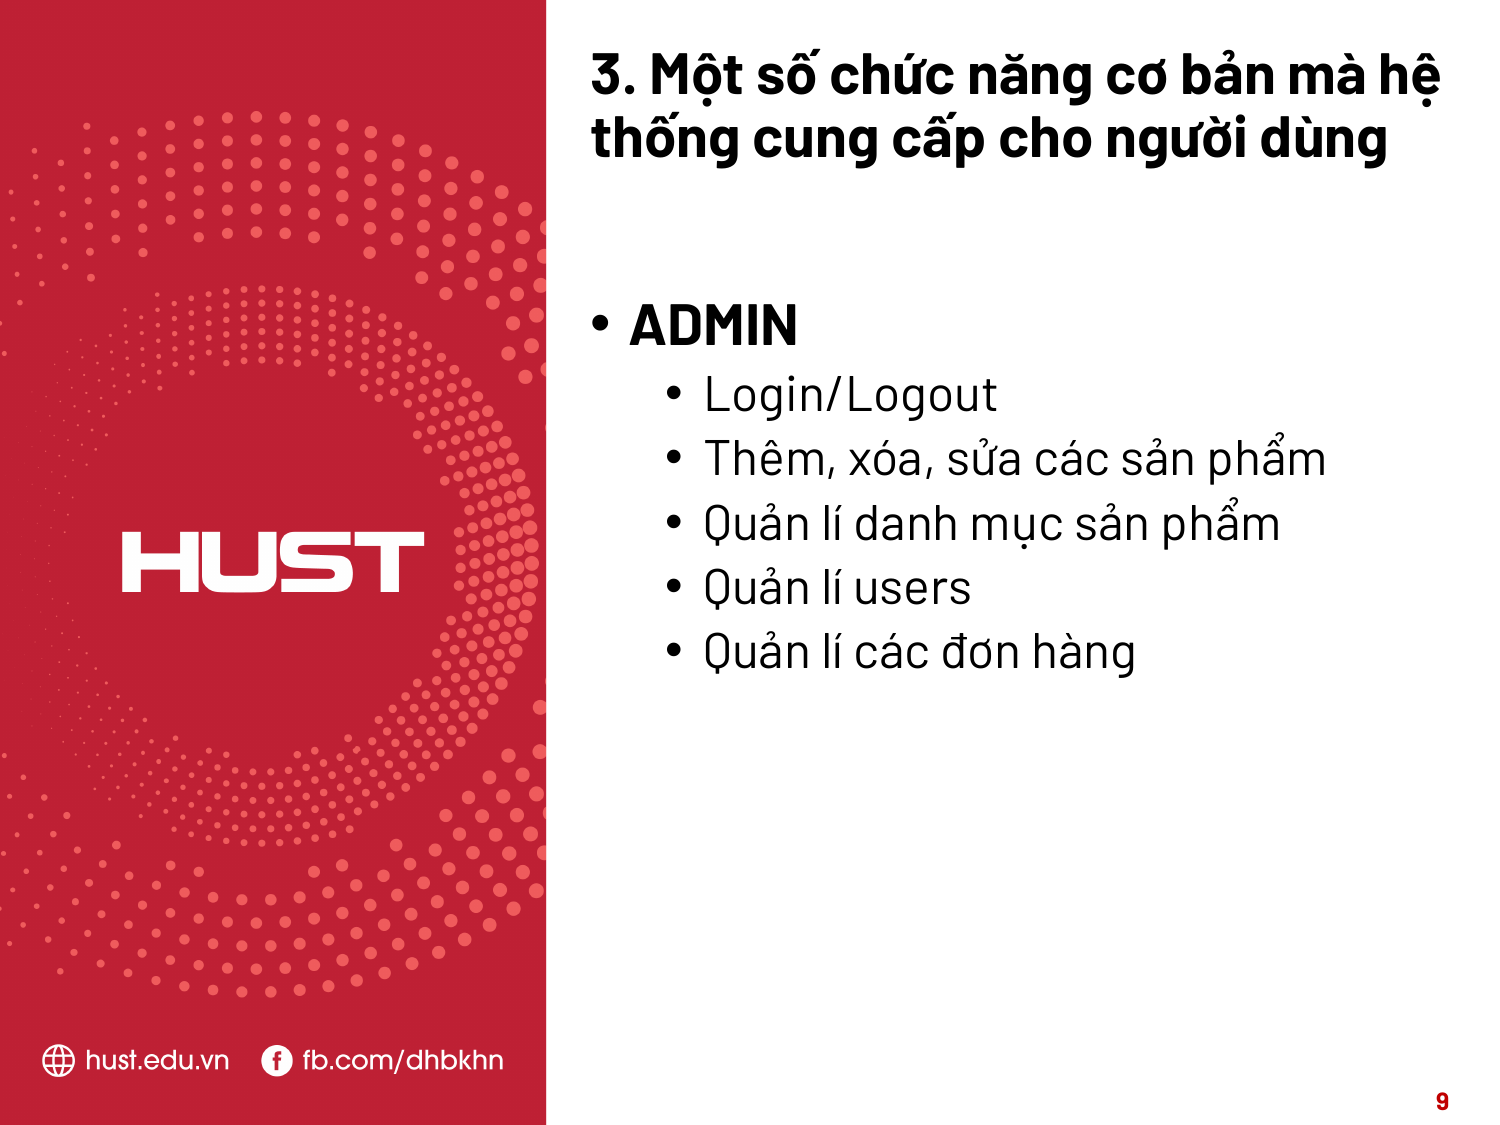

# 3. Một số chức năng cơ bản mà hệ thống cung cấp cho người dùng
ADMIN
Login/Logout
Thêm, xóa, sửa các sản phẩm
Quản lí danh mục sản phẩm
Quản lí users
Quản lí các đơn hàng
9